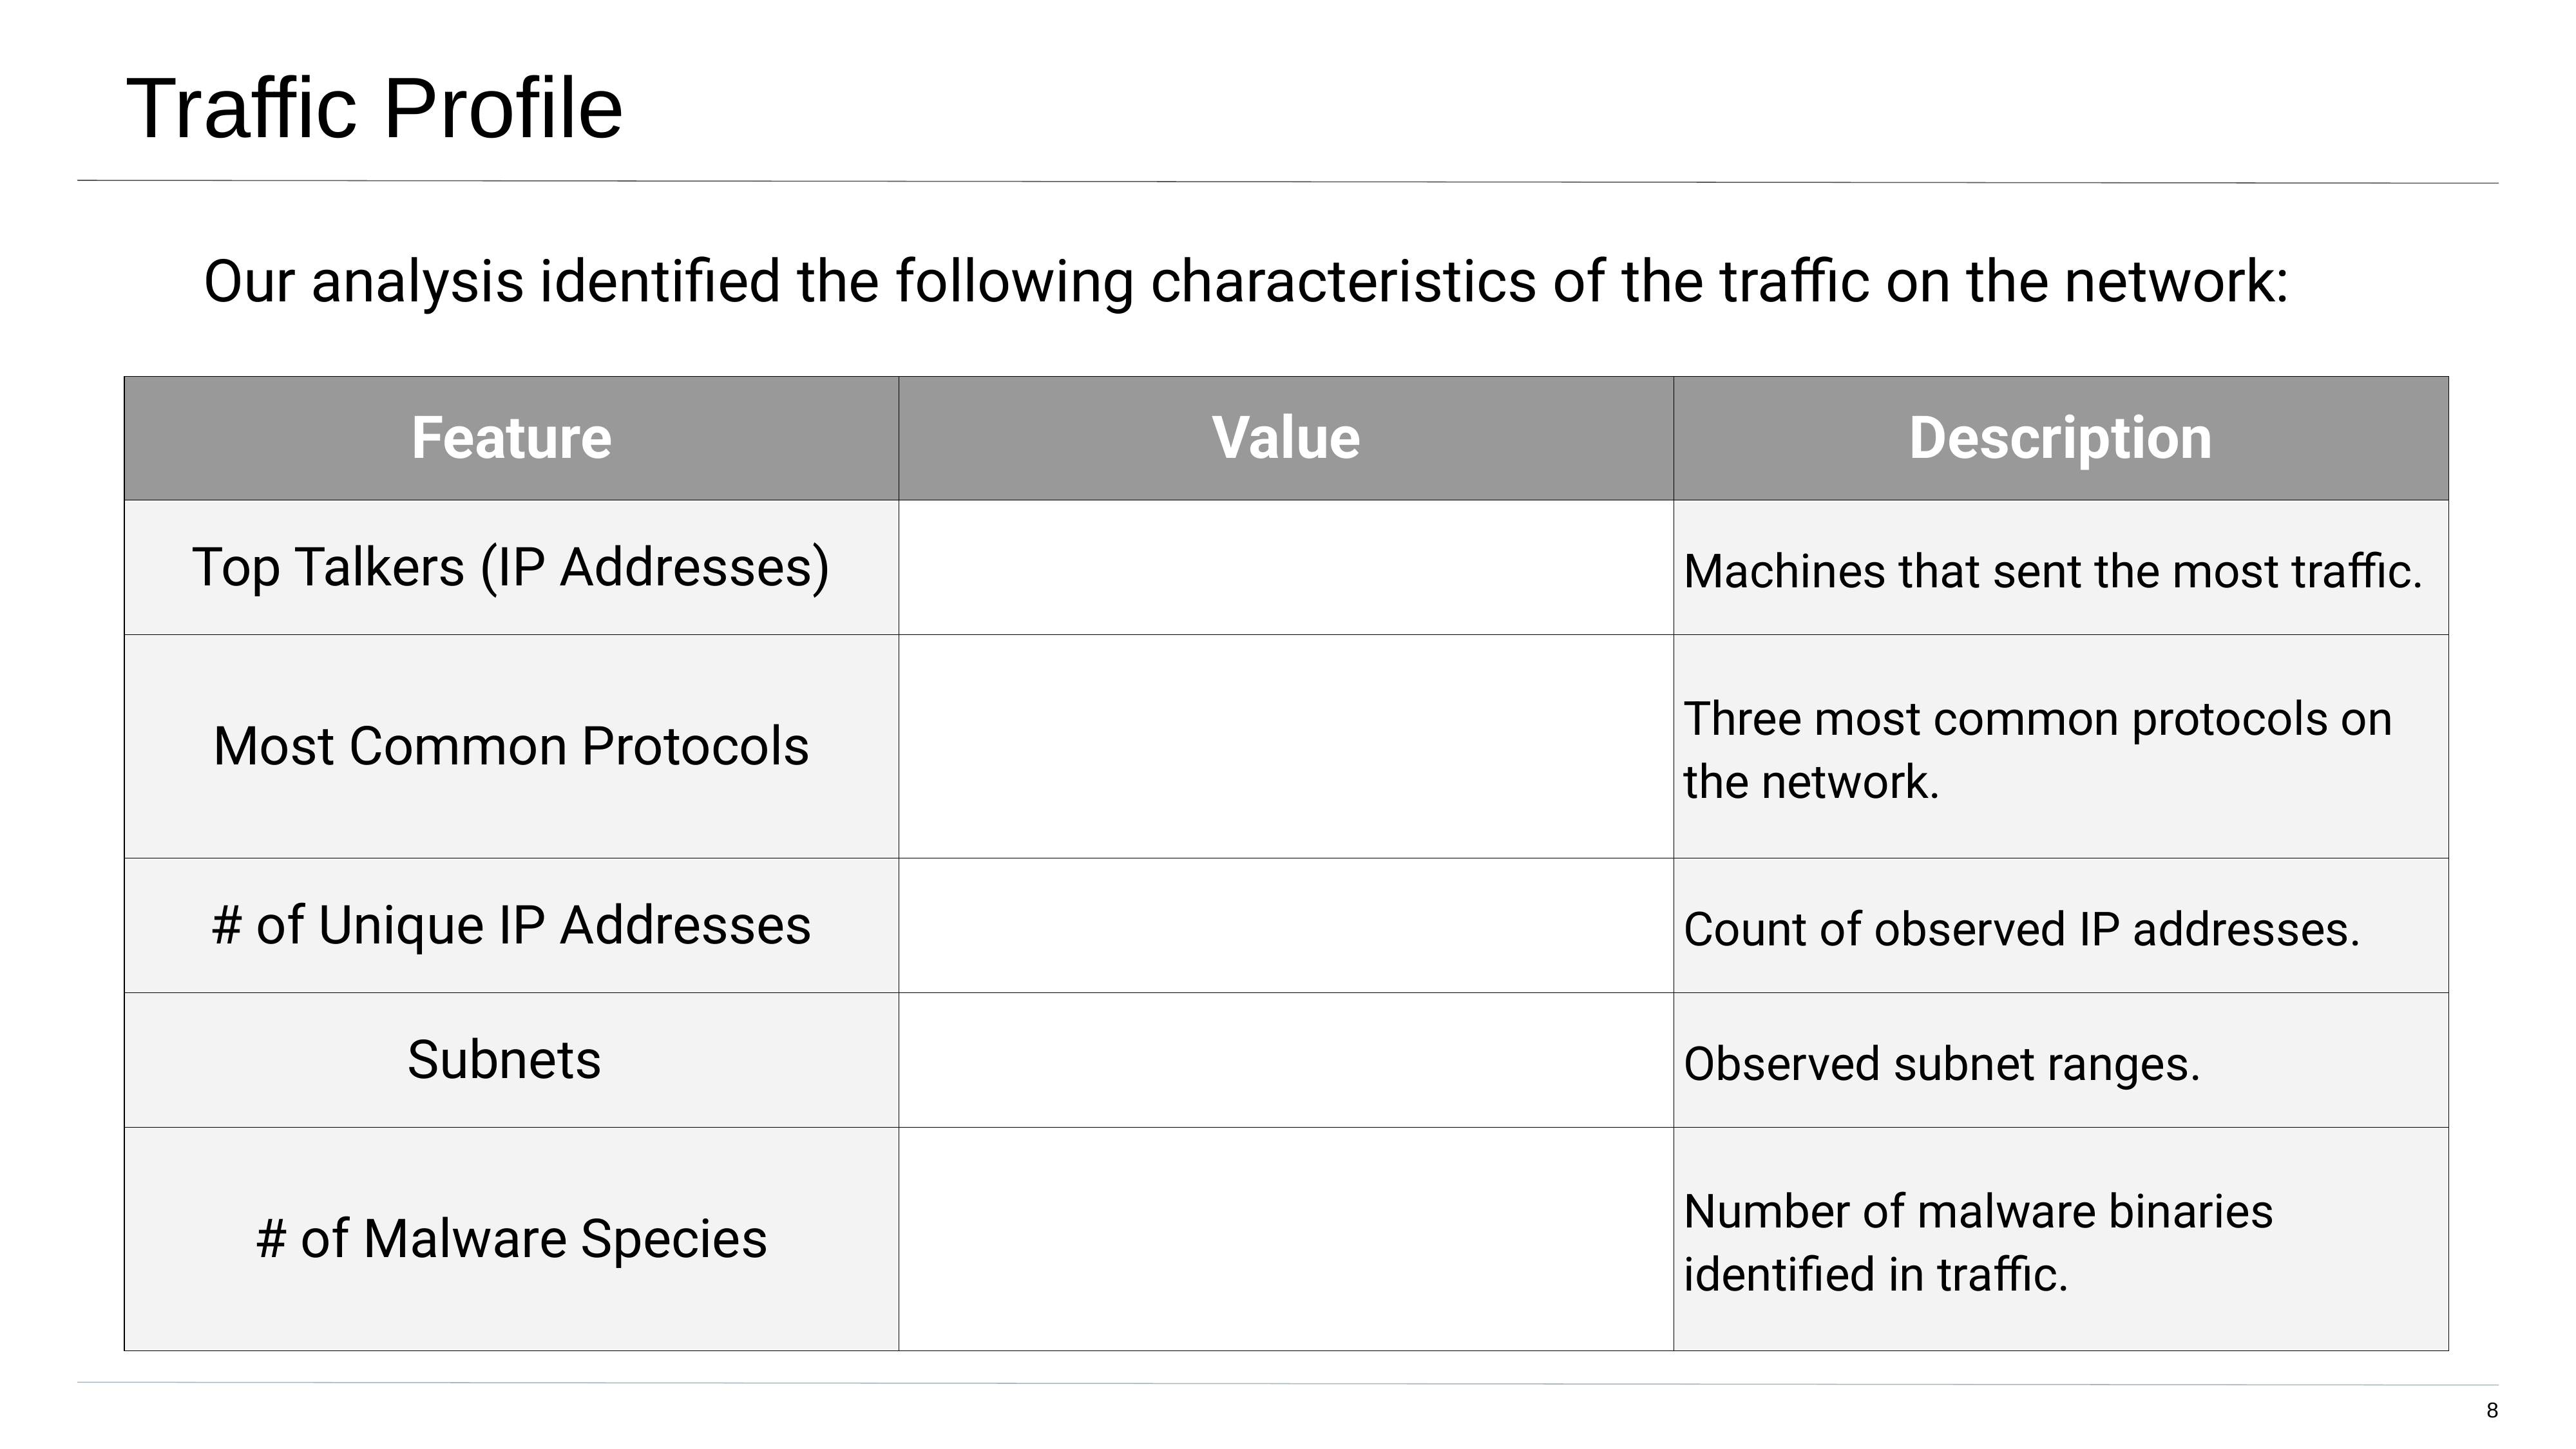

# Traffic Profile
Our analysis identified the following characteristics of the traffic on the network:
| Feature | Value | Description |
| --- | --- | --- |
| Top Talkers (IP Addresses) |  | Machines that sent the most traffic. |
| Most Common Protocols |  | Three most common protocols on the network. |
| # of Unique IP Addresses |  | Count of observed IP addresses. |
| Subnets |  | Observed subnet ranges. |
| # of Malware Species |  | Number of malware binaries identified in traffic. |
8